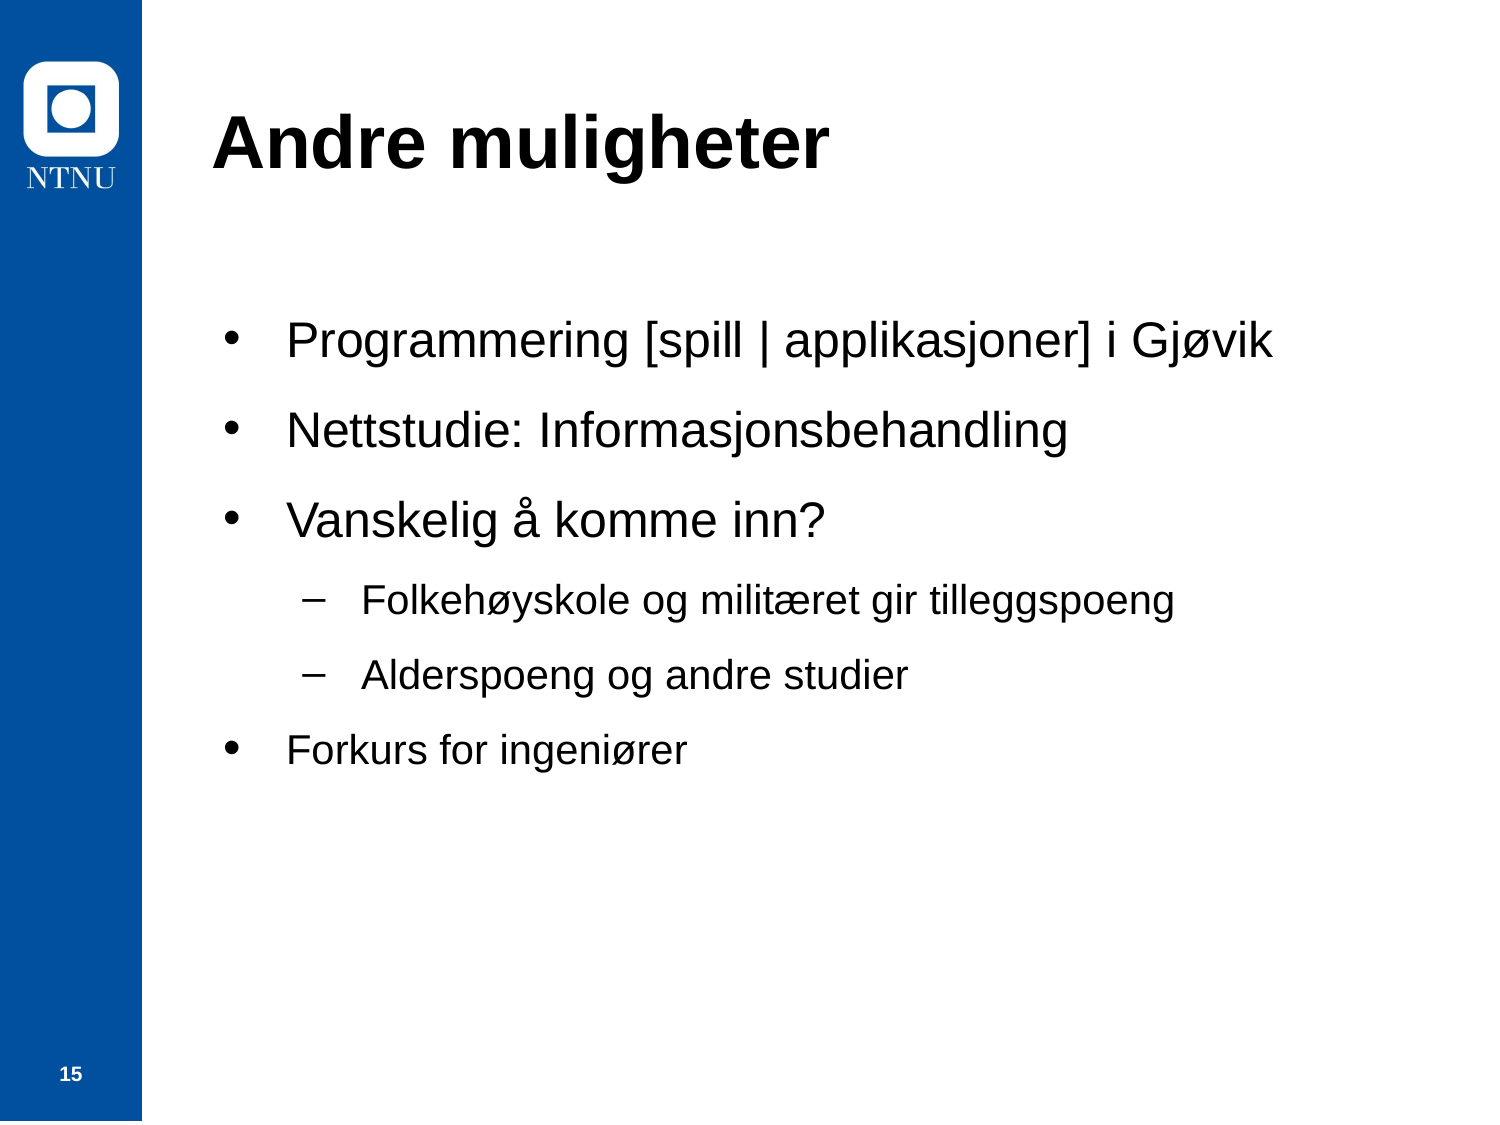

# Andre muligheter
Programmering [spill | applikasjoner] i Gjøvik
Nettstudie: Informasjonsbehandling
Vanskelig å komme inn?
Folkehøyskole og militæret gir tilleggspoeng
Alderspoeng og andre studier
Forkurs for ingeniører